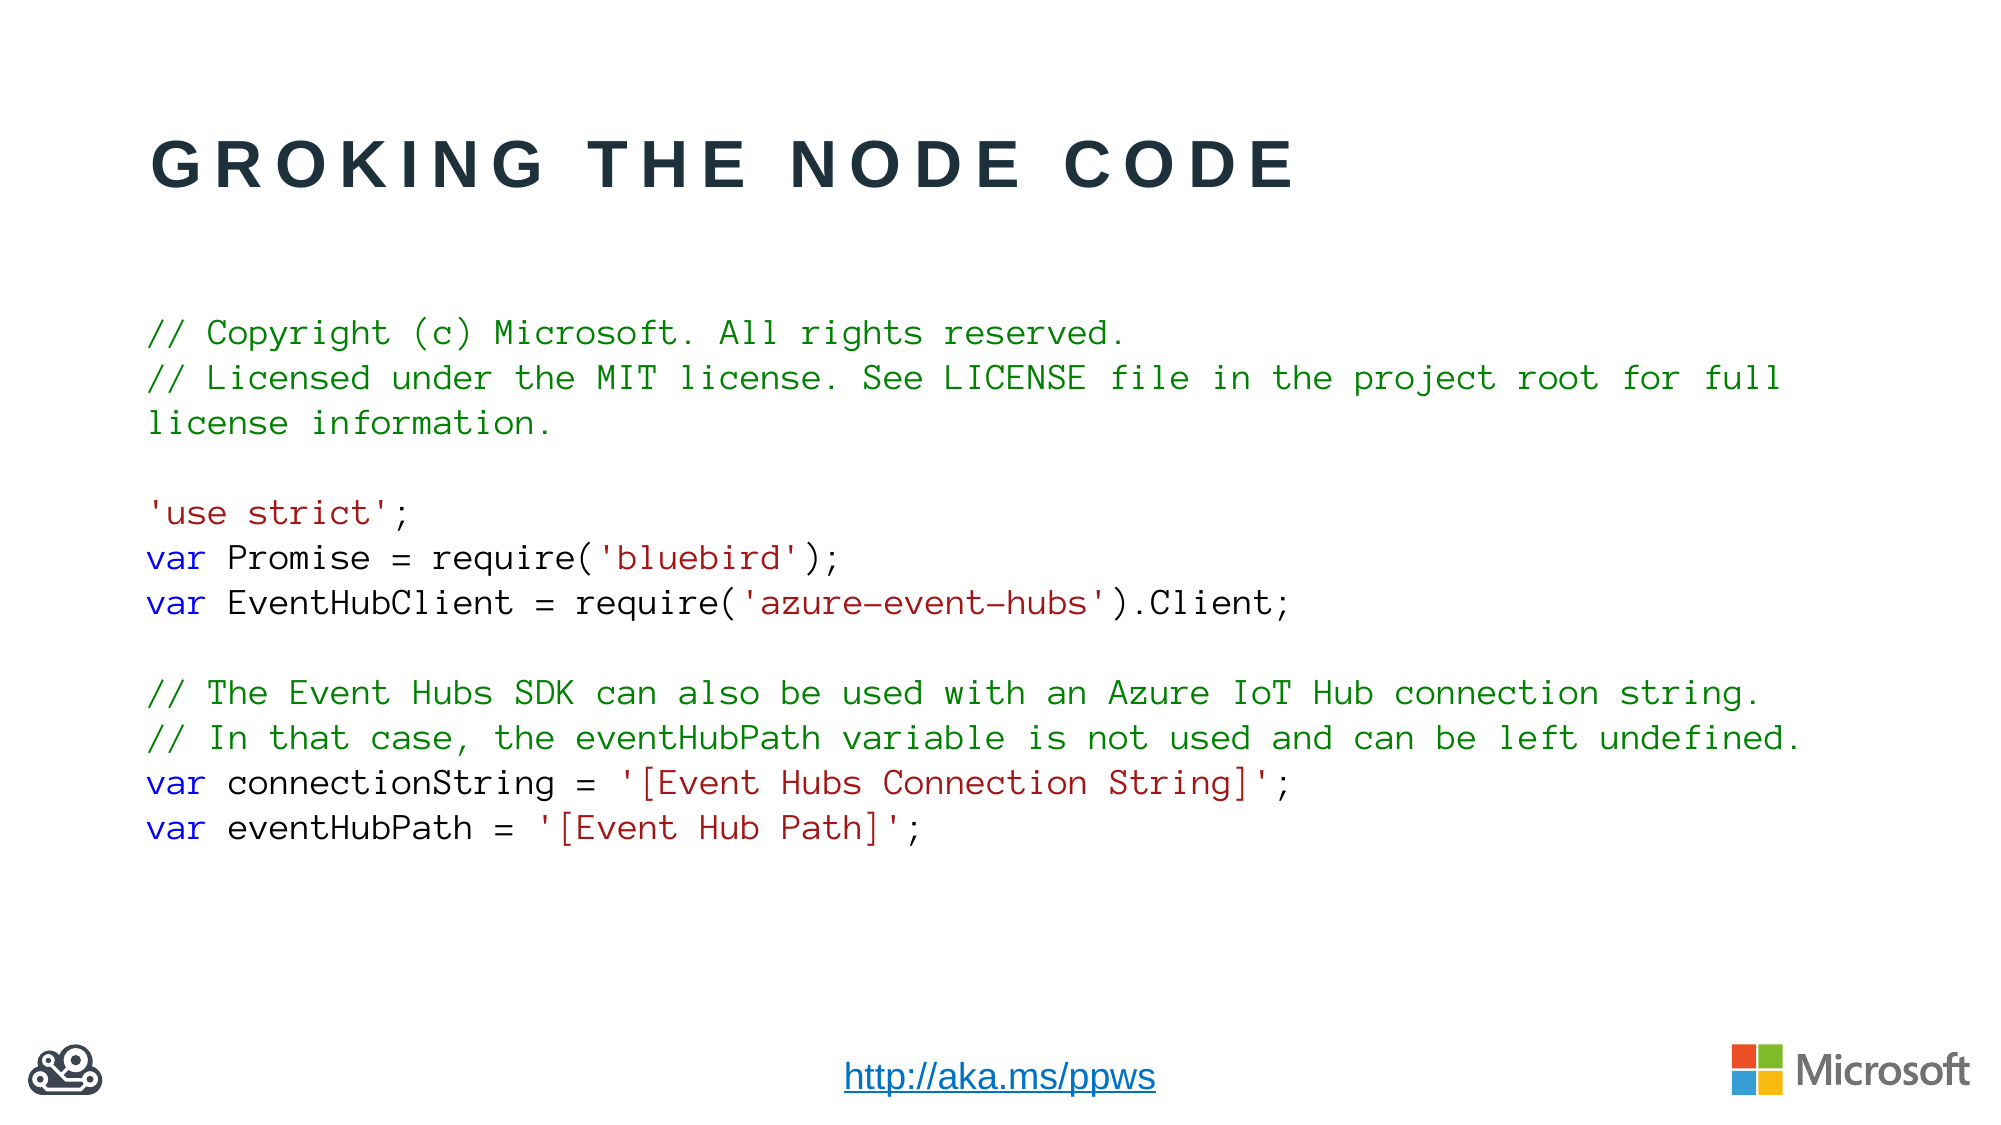

# Groking the node code
// Copyright (c) Microsoft. All rights reserved.
// Licensed under the MIT license. See LICENSE file in the project root for full license information.

'use strict';
var Promise = require('bluebird');
var EventHubClient = require('azure-event-hubs').Client;

// The Event Hubs SDK can also be used with an Azure IoT Hub connection string.
// In that case, the eventHubPath variable is not used and can be left undefined.
var connectionString = '[Event Hubs Connection String]';
var eventHubPath = '[Event Hub Path]';